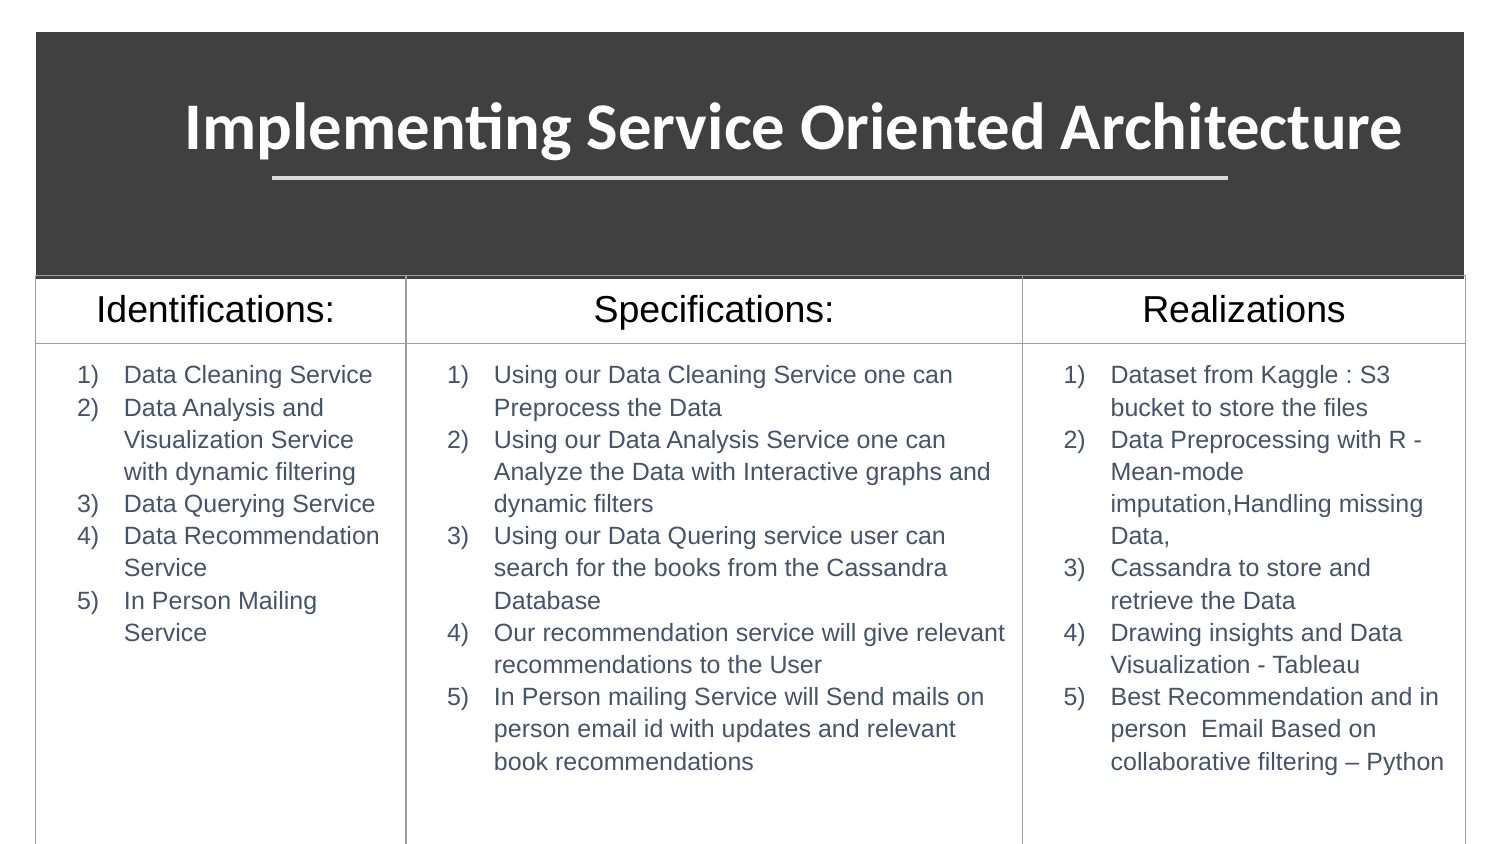

# Implementing Service Oriented Architecture
| Identifications: | Specifications: | Realizations |
| --- | --- | --- |
| Data Cleaning Service Data Analysis and Visualization Service with dynamic filtering Data Querying Service Data Recommendation Service In Person Mailing Service | Using our Data Cleaning Service one can Preprocess the Data Using our Data Analysis Service one can Analyze the Data with Interactive graphs and dynamic filters Using our Data Quering service user can search for the books from the Cassandra Database Our recommendation service will give relevant recommendations to the User In Person mailing Service will Send mails on person email id with updates and relevant book recommendations | Dataset from Kaggle : S3 bucket to store the files Data Preprocessing with R - Mean-mode imputation,Handling missing Data, Cassandra to store and retrieve the Data Drawing insights and Data Visualization - Tableau Best Recommendation and in person Email Based on collaborative filtering – Python |